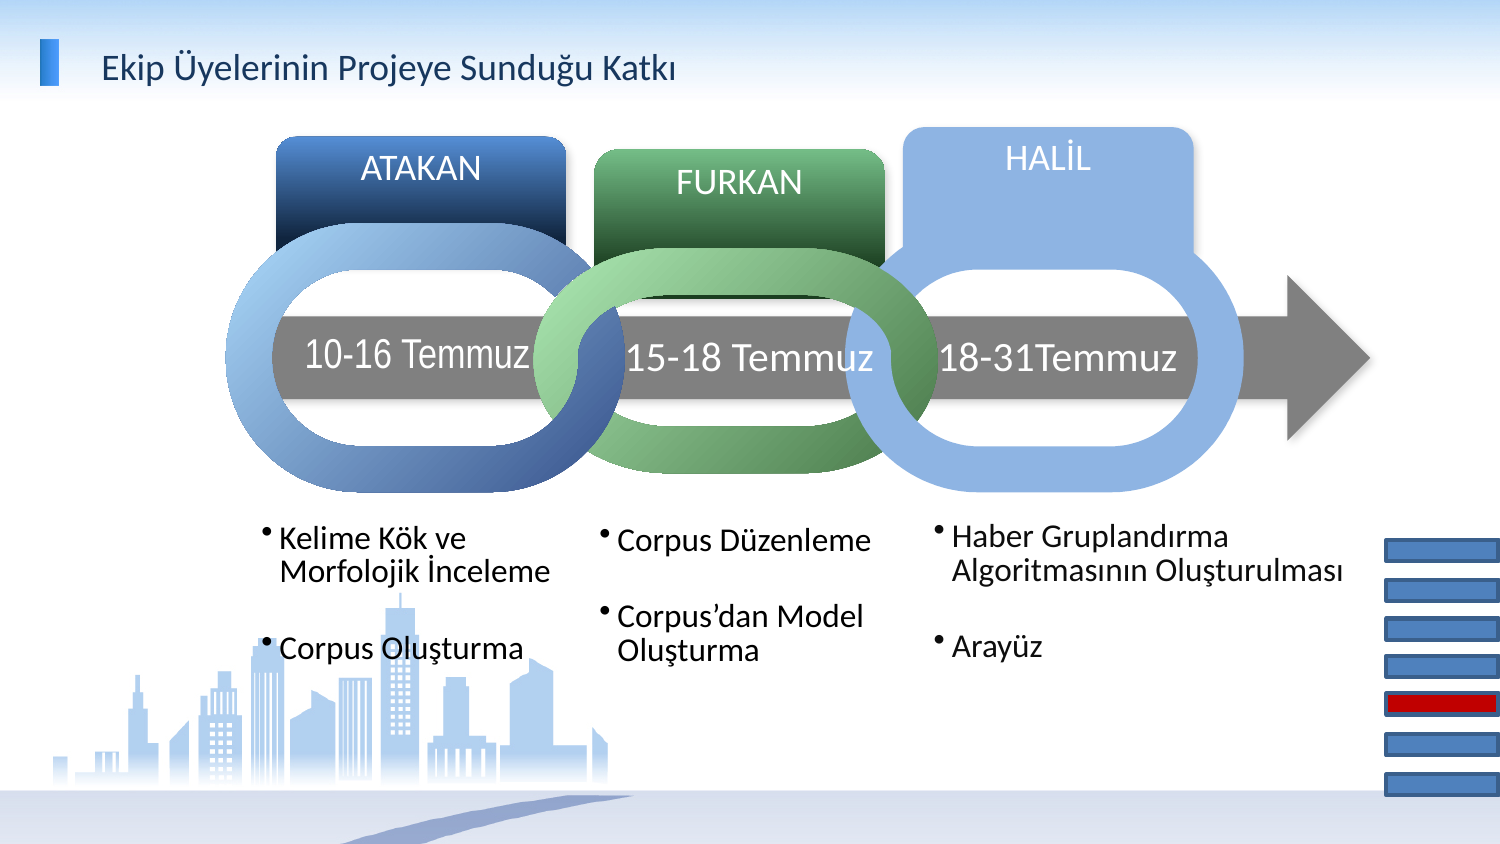

Ekip Üyelerinin Projeye Sunduğu Katkı
HALİL
ATAKAN
FURKAN

10-16 Temmuz
15-18 Temmuz
18-31Temmuz

Corpus Düzenleme

Corpus’dan Model Oluşturma

Haber Gruplandırma Algoritmasının Oluşturulması

Arayüz
Kelime Kök ve Morfolojik İnceleme

Corpus Oluşturma